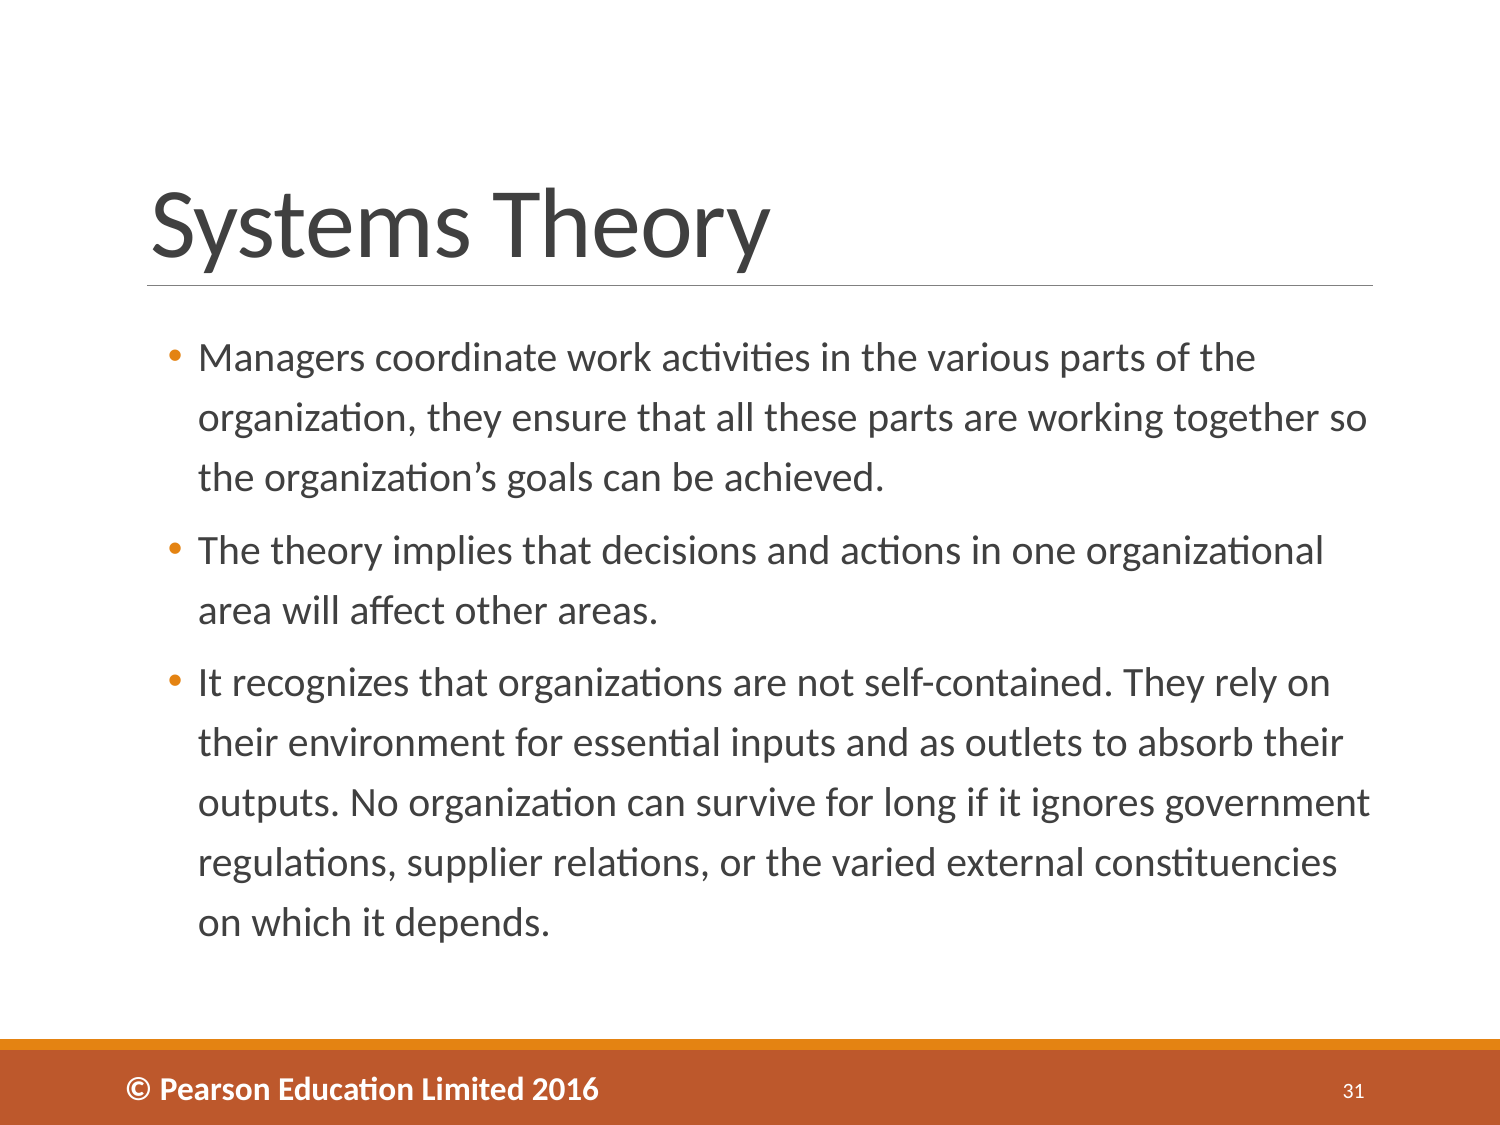

# Systems Theory
Managers coordinate work activities in the various parts of the organization, they ensure that all these parts are working together so the organization’s goals can be achieved.
The theory implies that decisions and actions in one organizational area will affect other areas.
It recognizes that organizations are not self-contained. They rely on their environment for essential inputs and as outlets to absorb their outputs. No organization can survive for long if it ignores government regulations, supplier relations, or the varied external constituencies on which it depends.
© Pearson Education Limited 2016
31